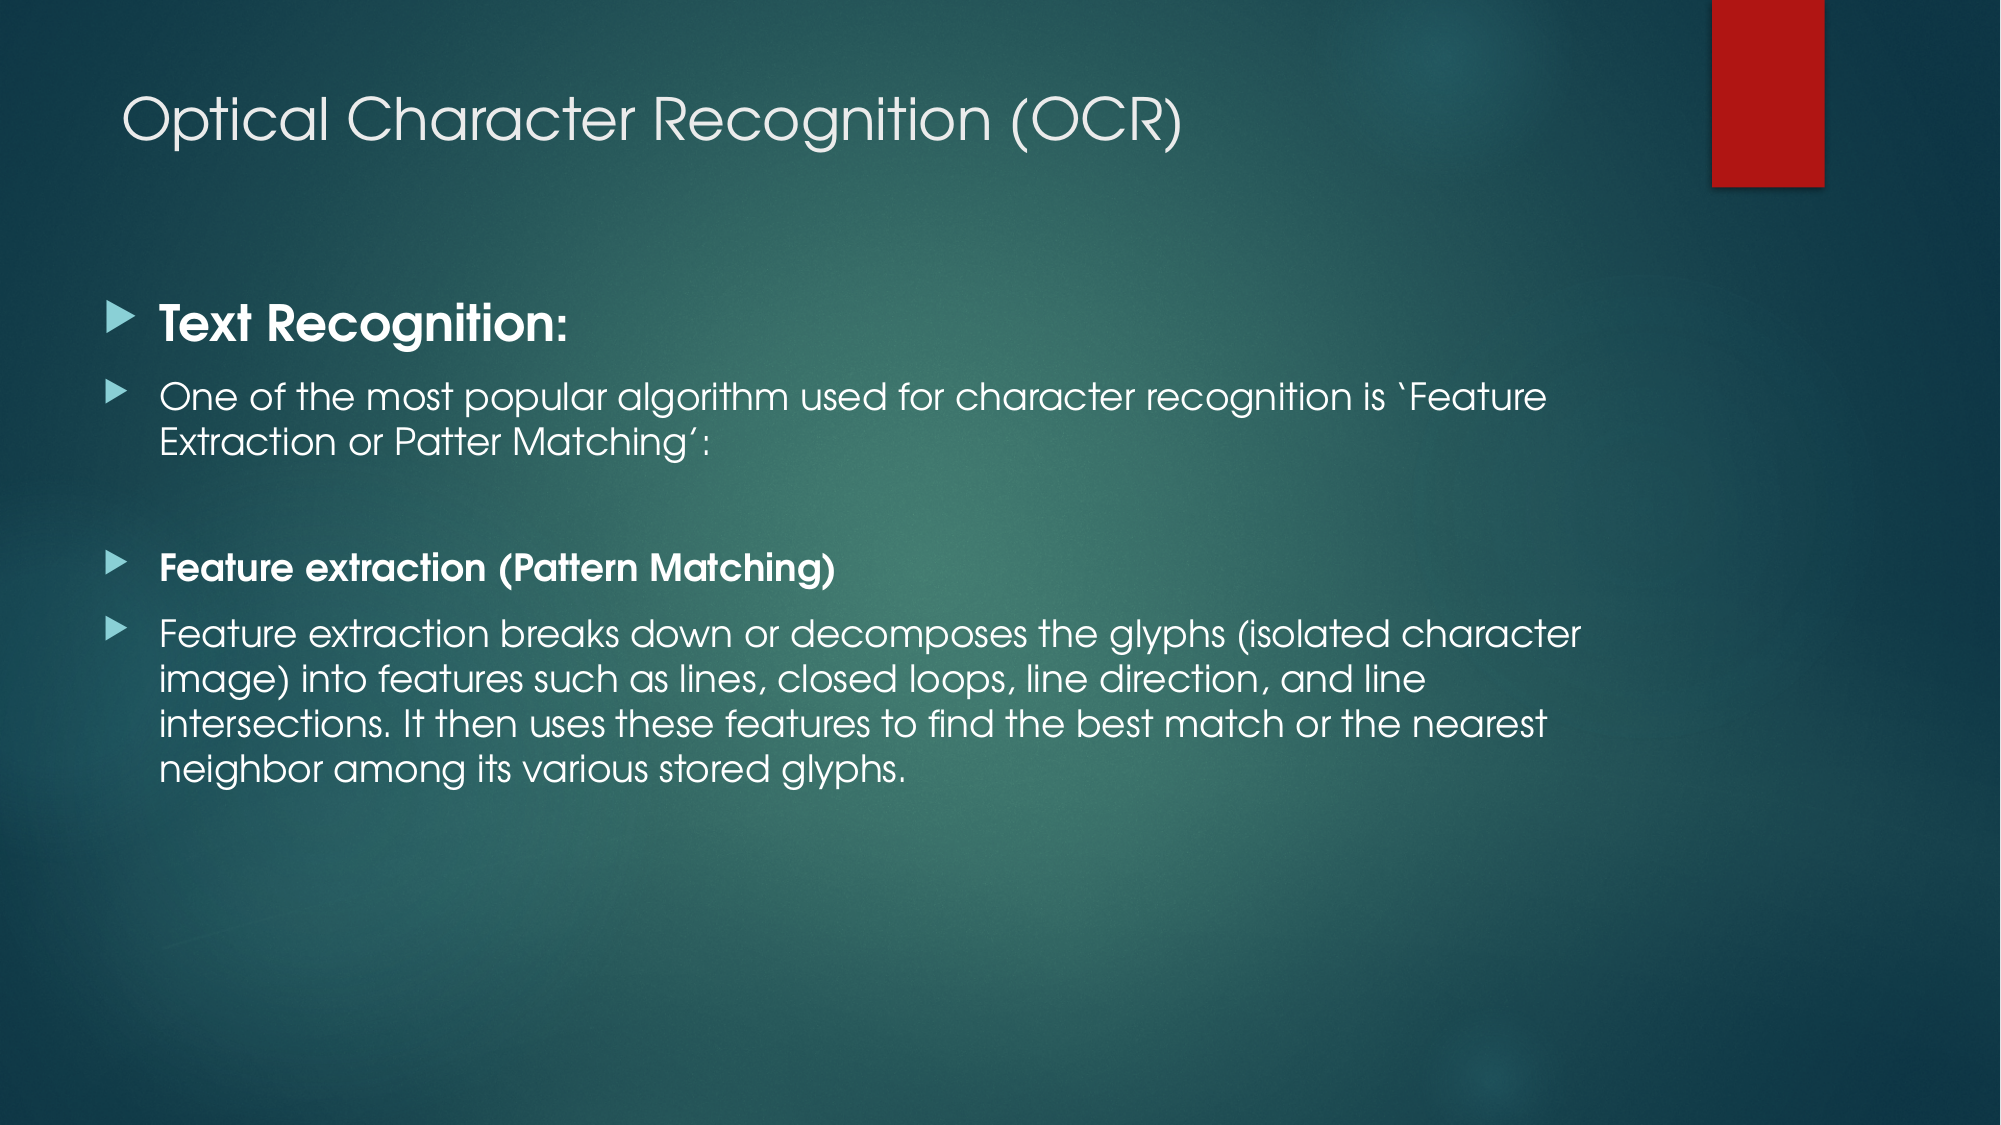

# Optical Character Recognition (OCR)

Text Recognition:
One of the most popular algorithm used for character recognition is ‘Feature Extraction or Patter Matching’:

Feature extraction (Pattern Matching)
Feature extraction breaks down or decomposes the glyphs (isolated character image) into features such as lines, closed loops, line direction, and line intersections. It then uses these features to find the best match or the nearest neighbor among its various stored glyphs.